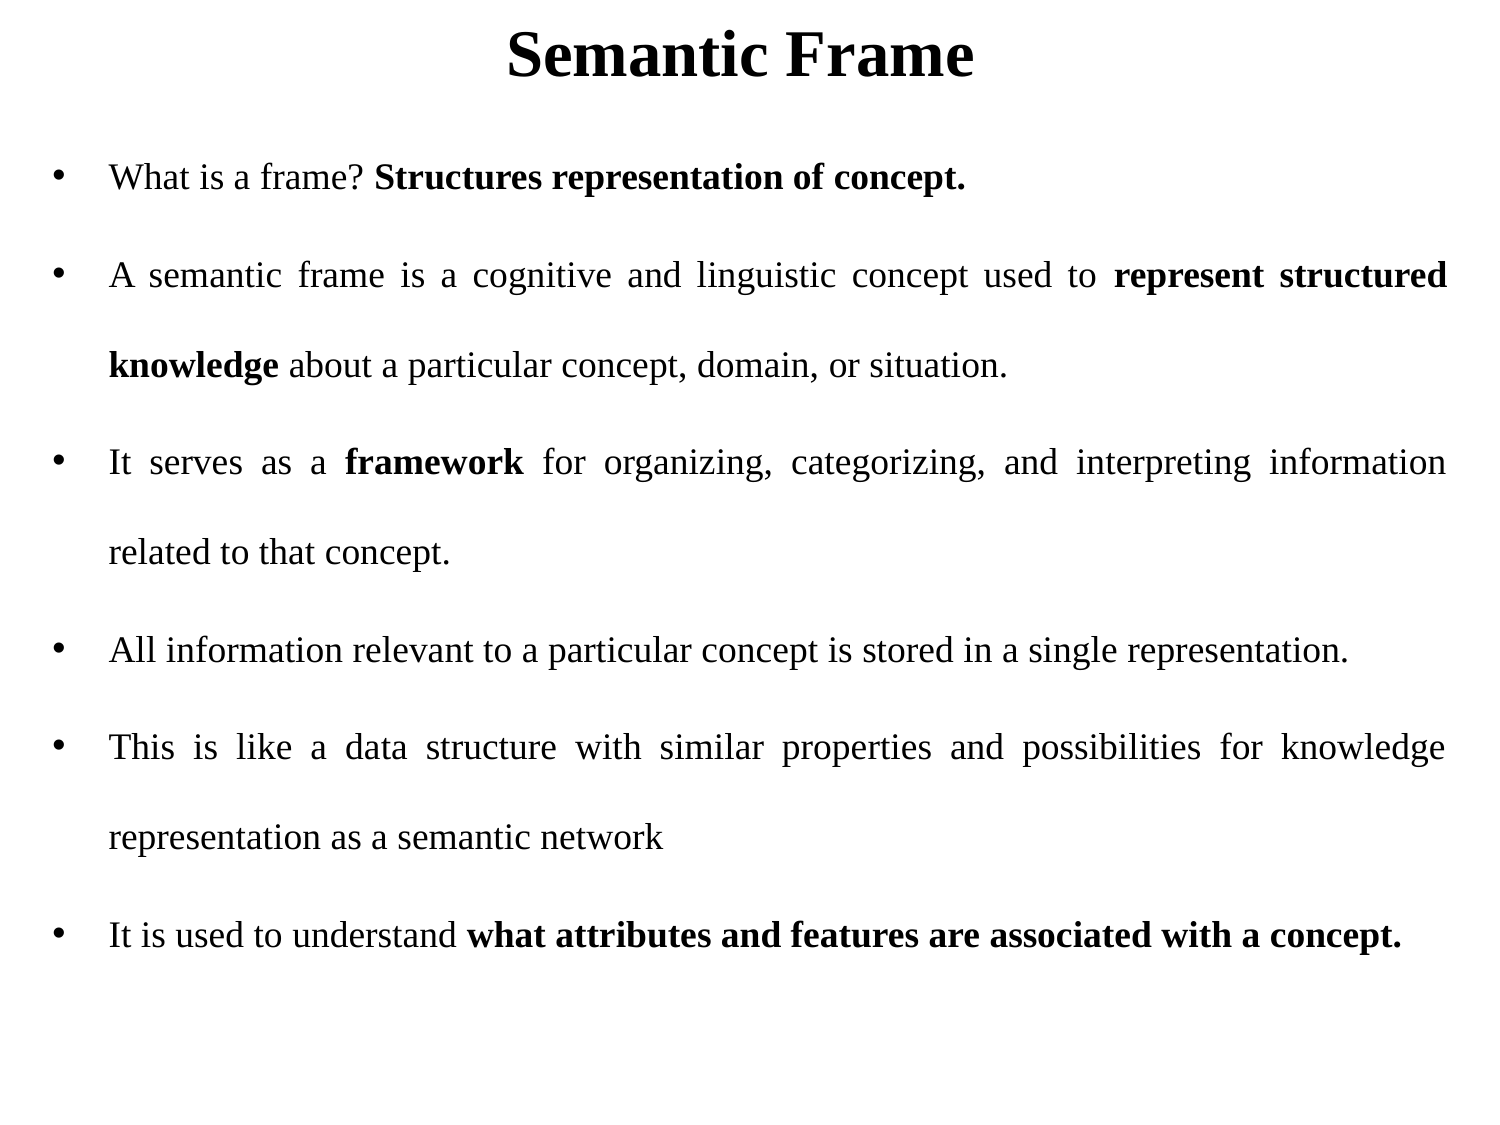

# Semantic Frame
What is a frame? Structures representation of concept.
A semantic frame is a cognitive and linguistic concept used to represent structured knowledge about a particular concept, domain, or situation.
It serves as a framework for organizing, categorizing, and interpreting information related to that concept.
All information relevant to a particular concept is stored in a single representation.
This is like a data structure with similar properties and possibilities for knowledge representation as a semantic network
It is used to understand what attributes and features are associated with a concept.